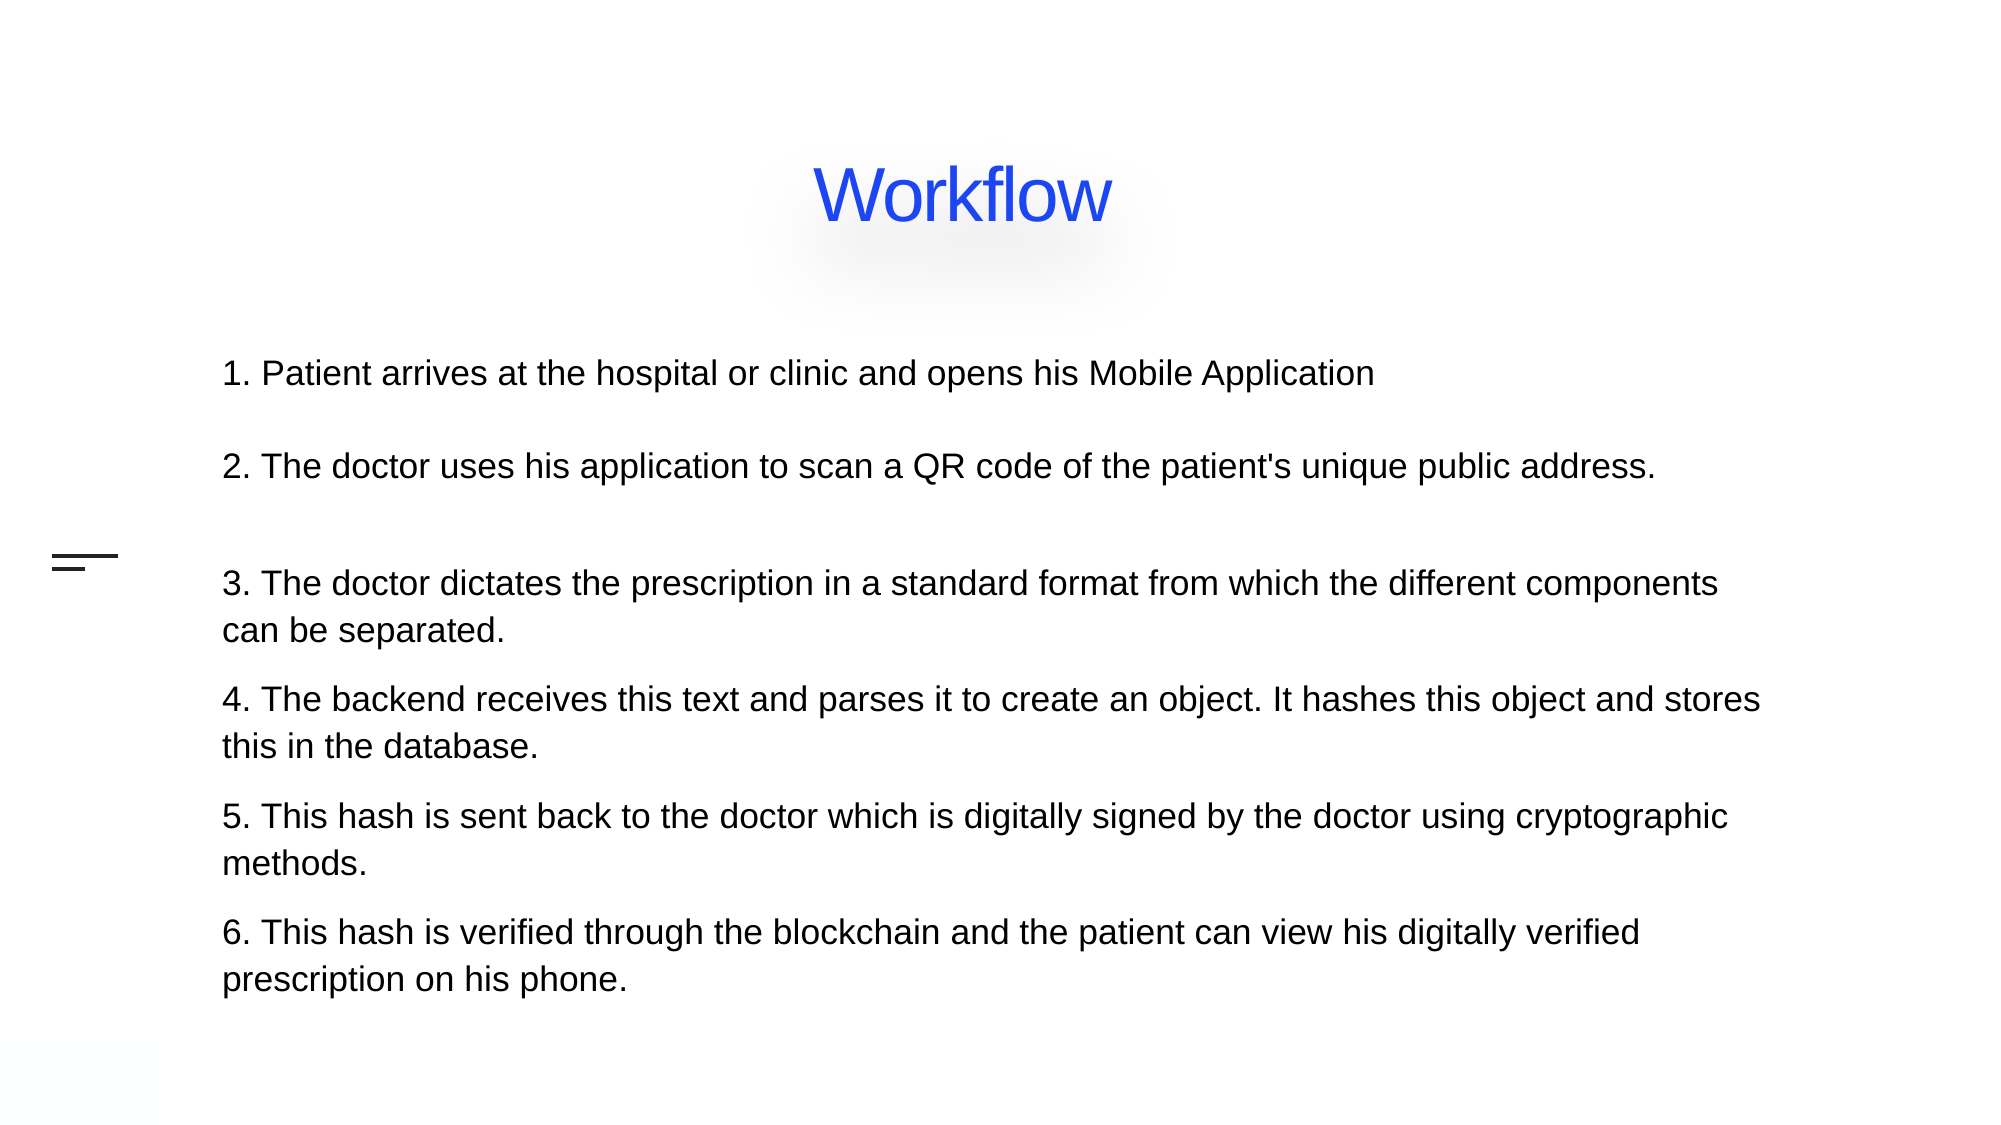

# Workflow
1. Patient arrives at the hospital or clinic and opens his Mobile Application
2. The doctor uses his application to scan a QR code of the patient's unique public address.
3. The doctor dictates the prescription in a standard format from which the different components can be separated.
4. The backend receives this text and parses it to create an object. It hashes this object and stores this in the database.
5. This hash is sent back to the doctor which is digitally signed by the doctor using cryptographic methods.
6. This hash is verified through the blockchain and the patient can view his digitally verified prescription on his phone.
5